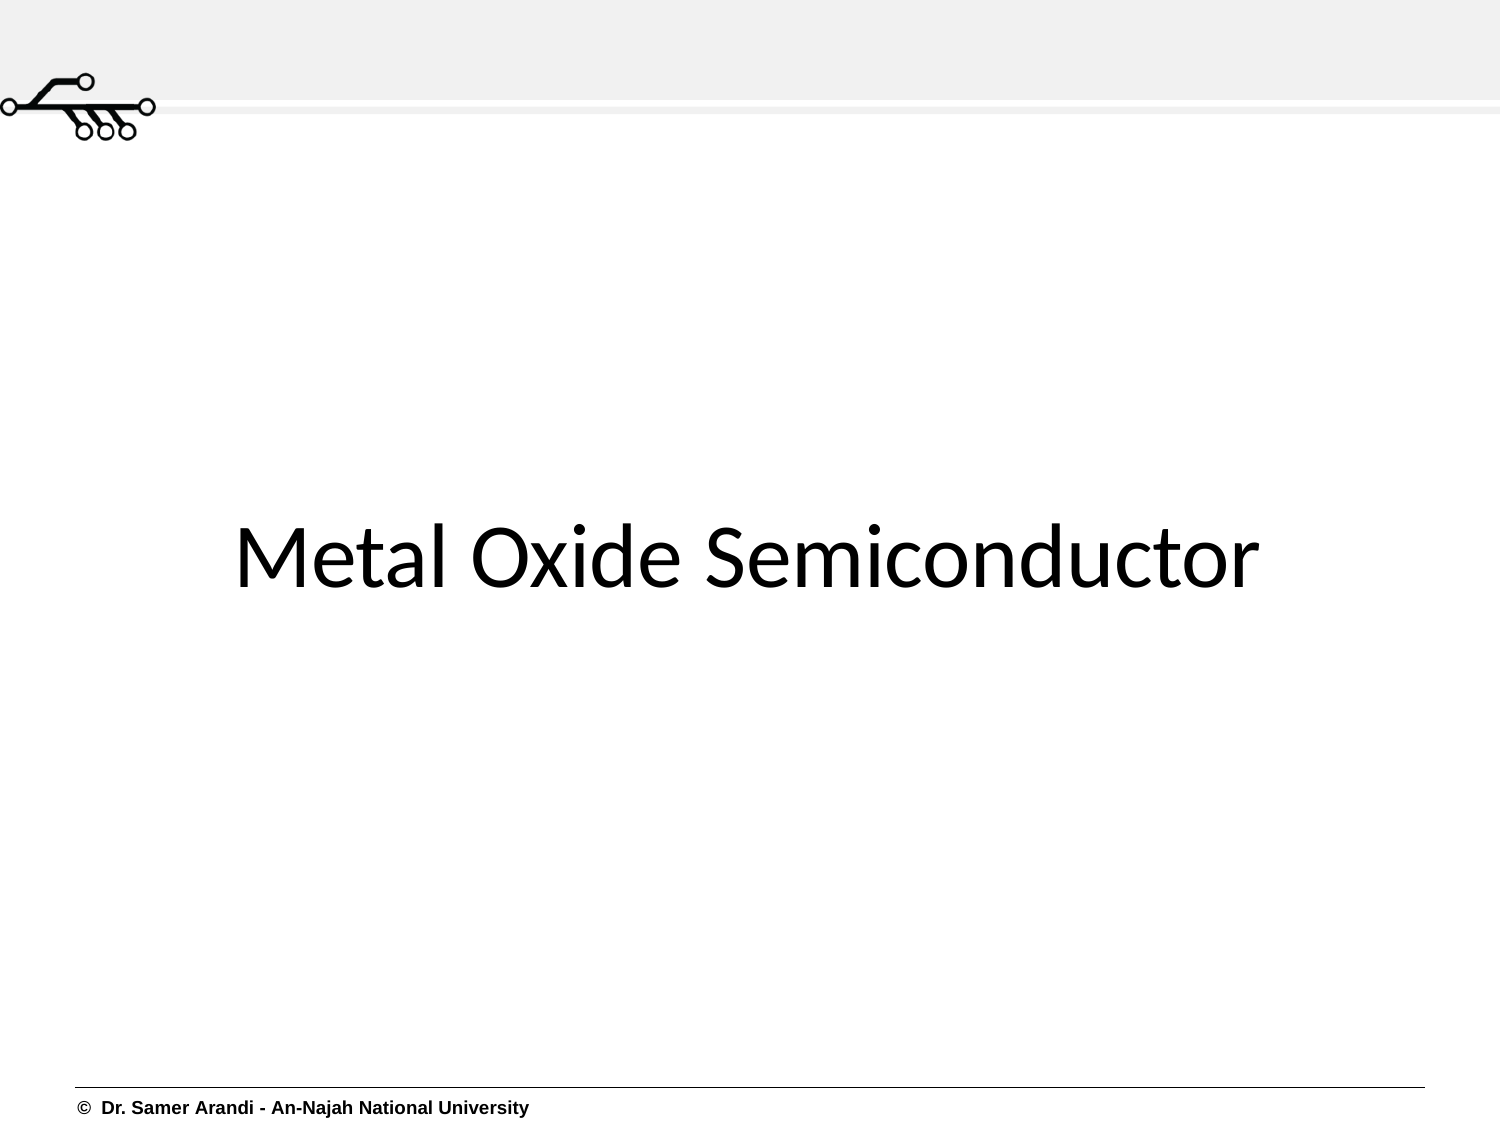

# Metal Oxide Semiconductor

© Dr. Samer Arandi - An-Najah National University